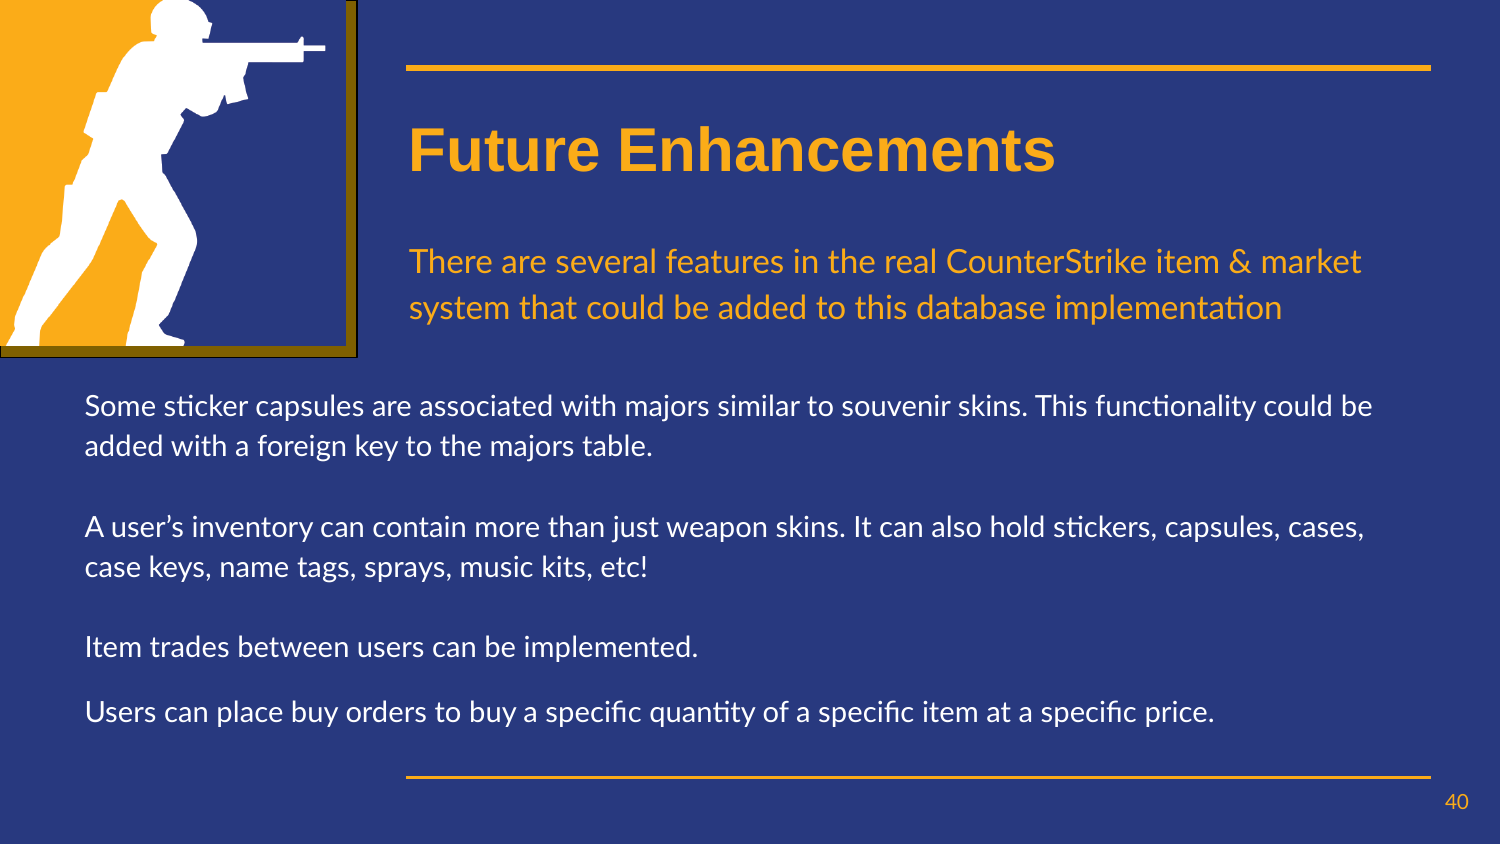

# Future Enhancements
There are several features in the real CounterStrike item & market system that could be added to this database implementation
Some sticker capsules are associated with majors similar to souvenir skins. This functionality could be added with a foreign key to the majors table.
A user’s inventory can contain more than just weapon skins. It can also hold stickers, capsules, cases, case keys, name tags, sprays, music kits, etc!
Item trades between users can be implemented.
Users can place buy orders to buy a specific quantity of a specific item at a specific price.
40